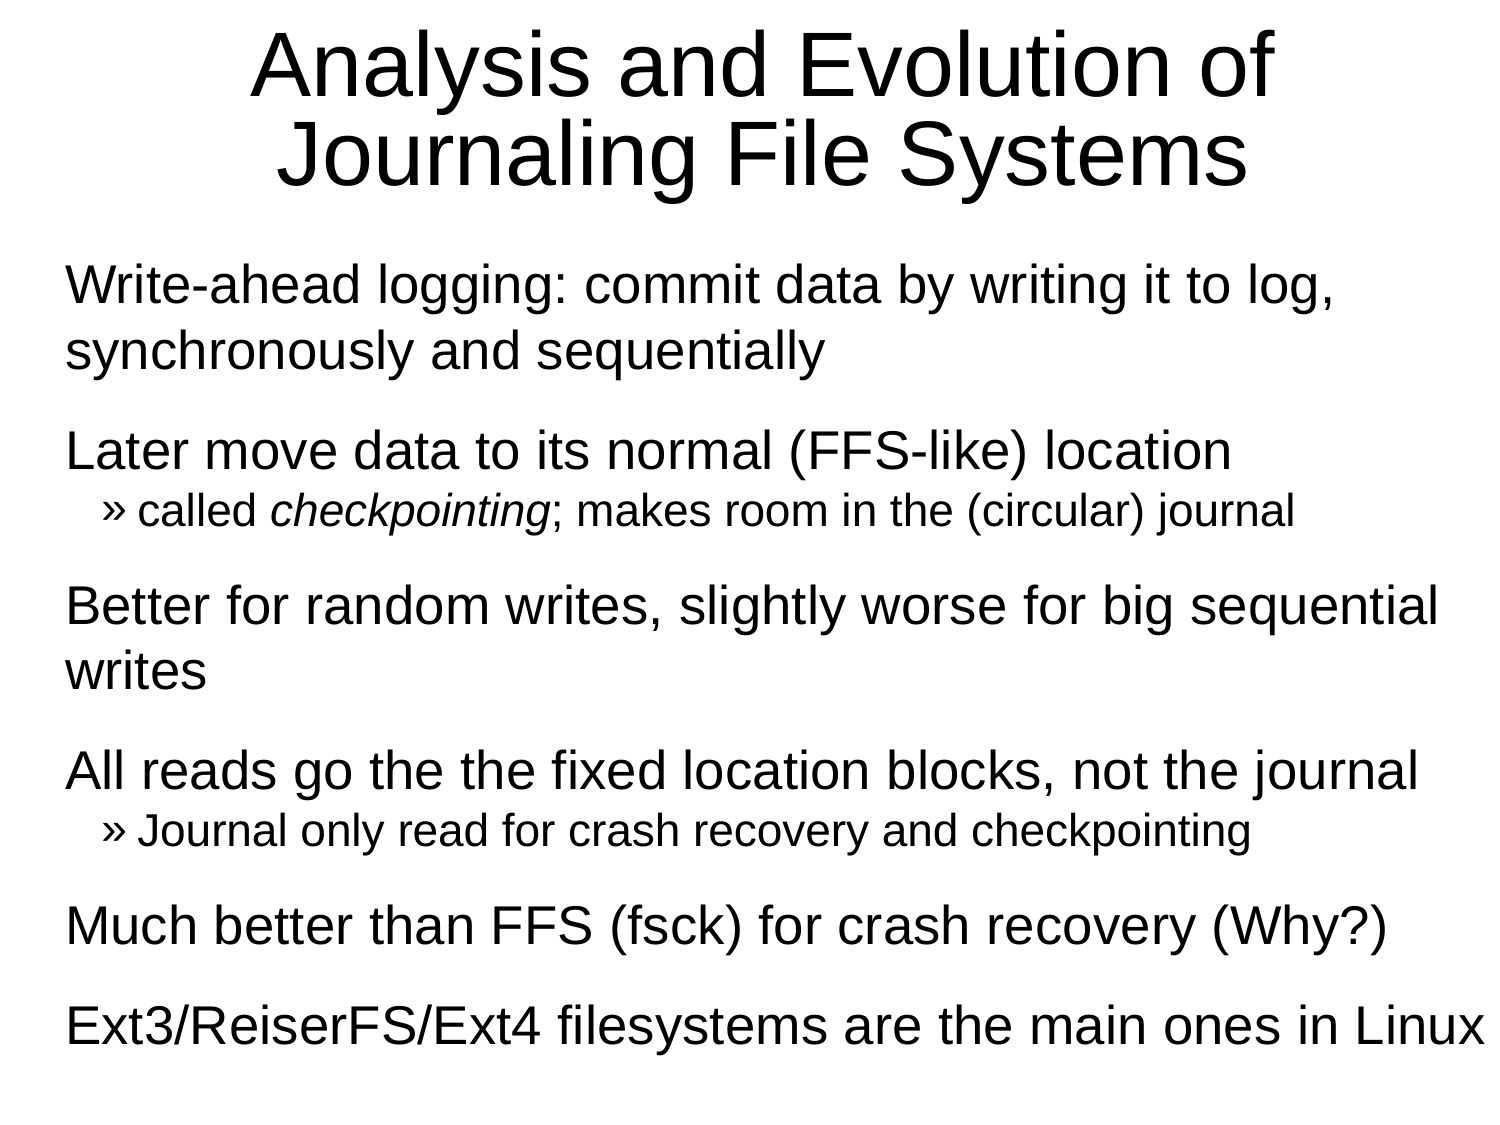

# Analysis and Evolution of Journaling File Systems
Write-ahead logging: commit data by writing it to log, synchronously and sequentially
Later move data to its normal (FFS-like) location
called checkpointing; makes room in the (circular) journal
Better for random writes, slightly worse for big sequential writes
All reads go the the fixed location blocks, not the journal
Journal only read for crash recovery and checkpointing
Much better than FFS (fsck) for crash recovery (Why?)
Ext3/ReiserFS/Ext4 filesystems are the main ones in Linux